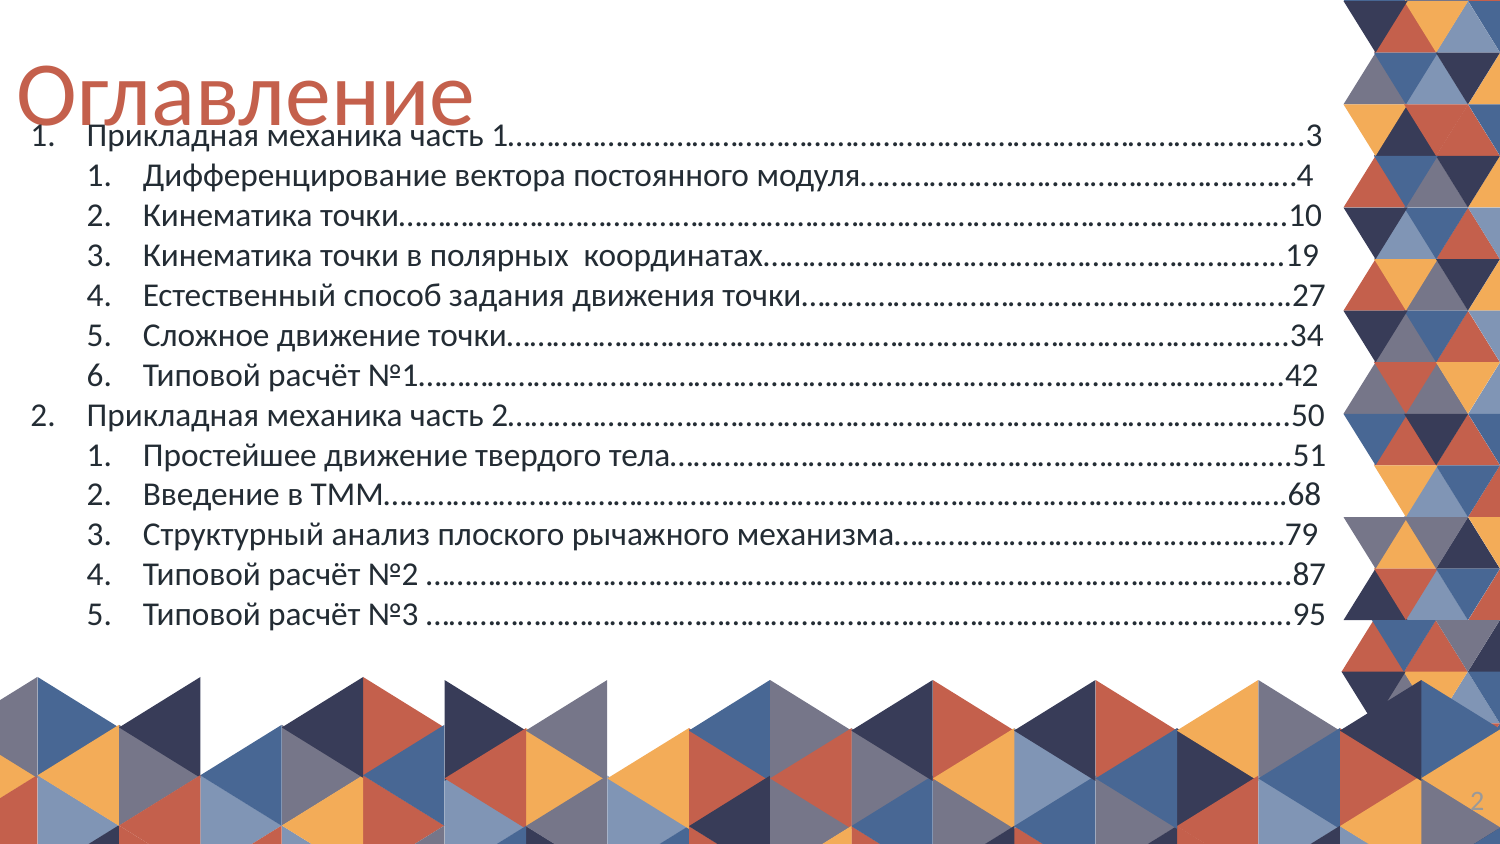

Оглавление
Прикладная механика часть 1…………………………………………………………………………………………..3
Дифференцирование вектора постоянного модуля…………………………………………………4
Кинематика точки……………………………………………………………………………………………………..10
Кинематика точки в полярных  координатах…………………………………………………………..19
Естественный способ задания движения точки……………………………………………………….27
Сложное движение точки………………………………………………………………………………………...34
Типовой расчёт №1…………………………………………………………………………………………………..42
Прикладная механика часть 2………………………………………………………………………………………...50
Простейшее движение твердого тела……………………………………………………………………...51
Введение в ТММ……………………………………………………………………………………………………….68
Структурный анализ плоского рычажного механизма……………………………………………79
Типовой расчёт №2 …………………………………………………………………………………………………..87
Типовой расчёт №3 …………………………………………………………………………………………………..95

2